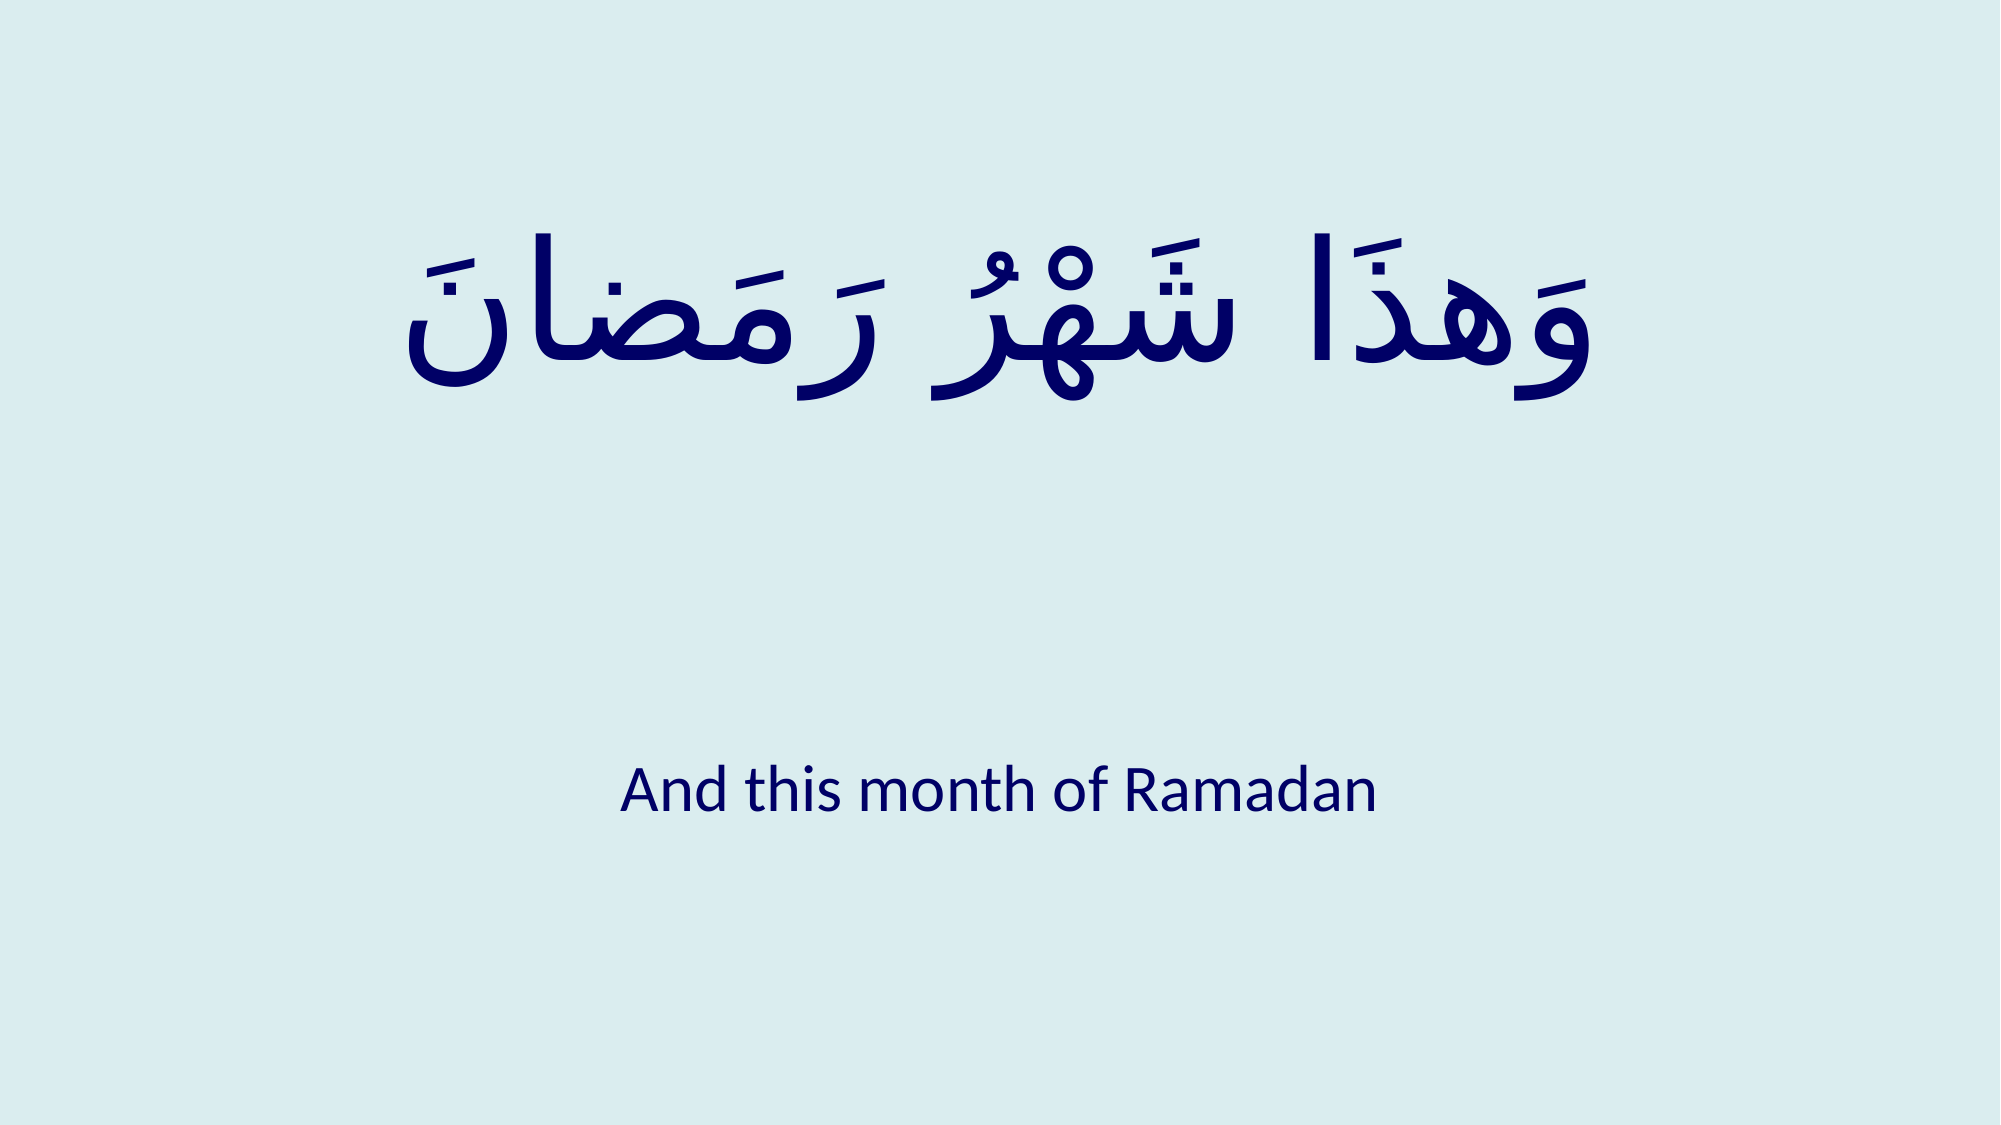

# وَهذَا شَهْرُ رَمَضانَ
And this month of Ramadan